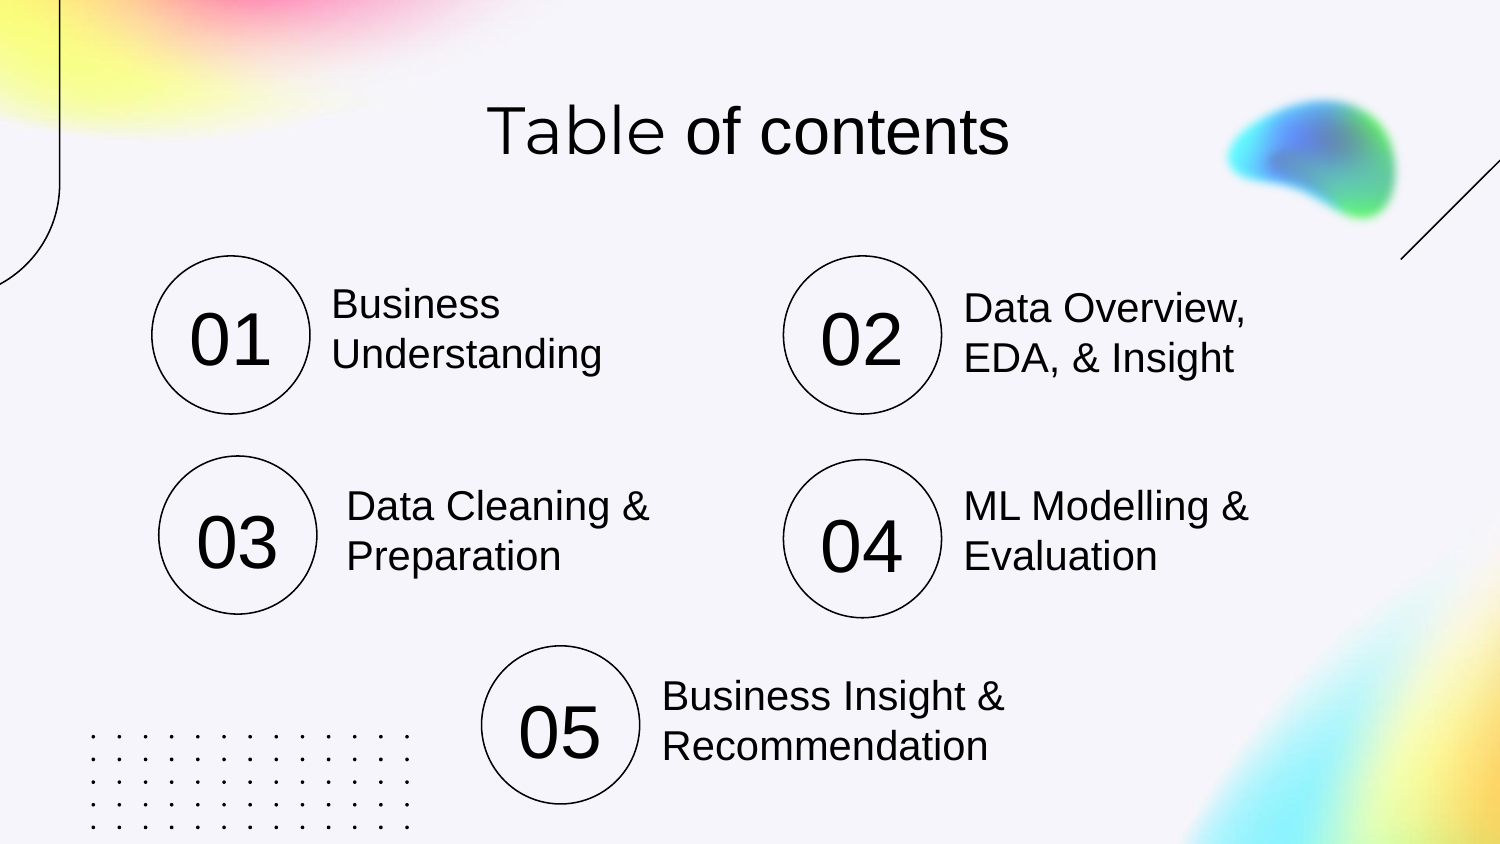

Table of contents

Data Overview, EDA, & Insight
# Business Understanding

01
02

Data Cleaning & Preparation
ML Modelling & Evaluation
03
04

05
Business Insight & Recommendation